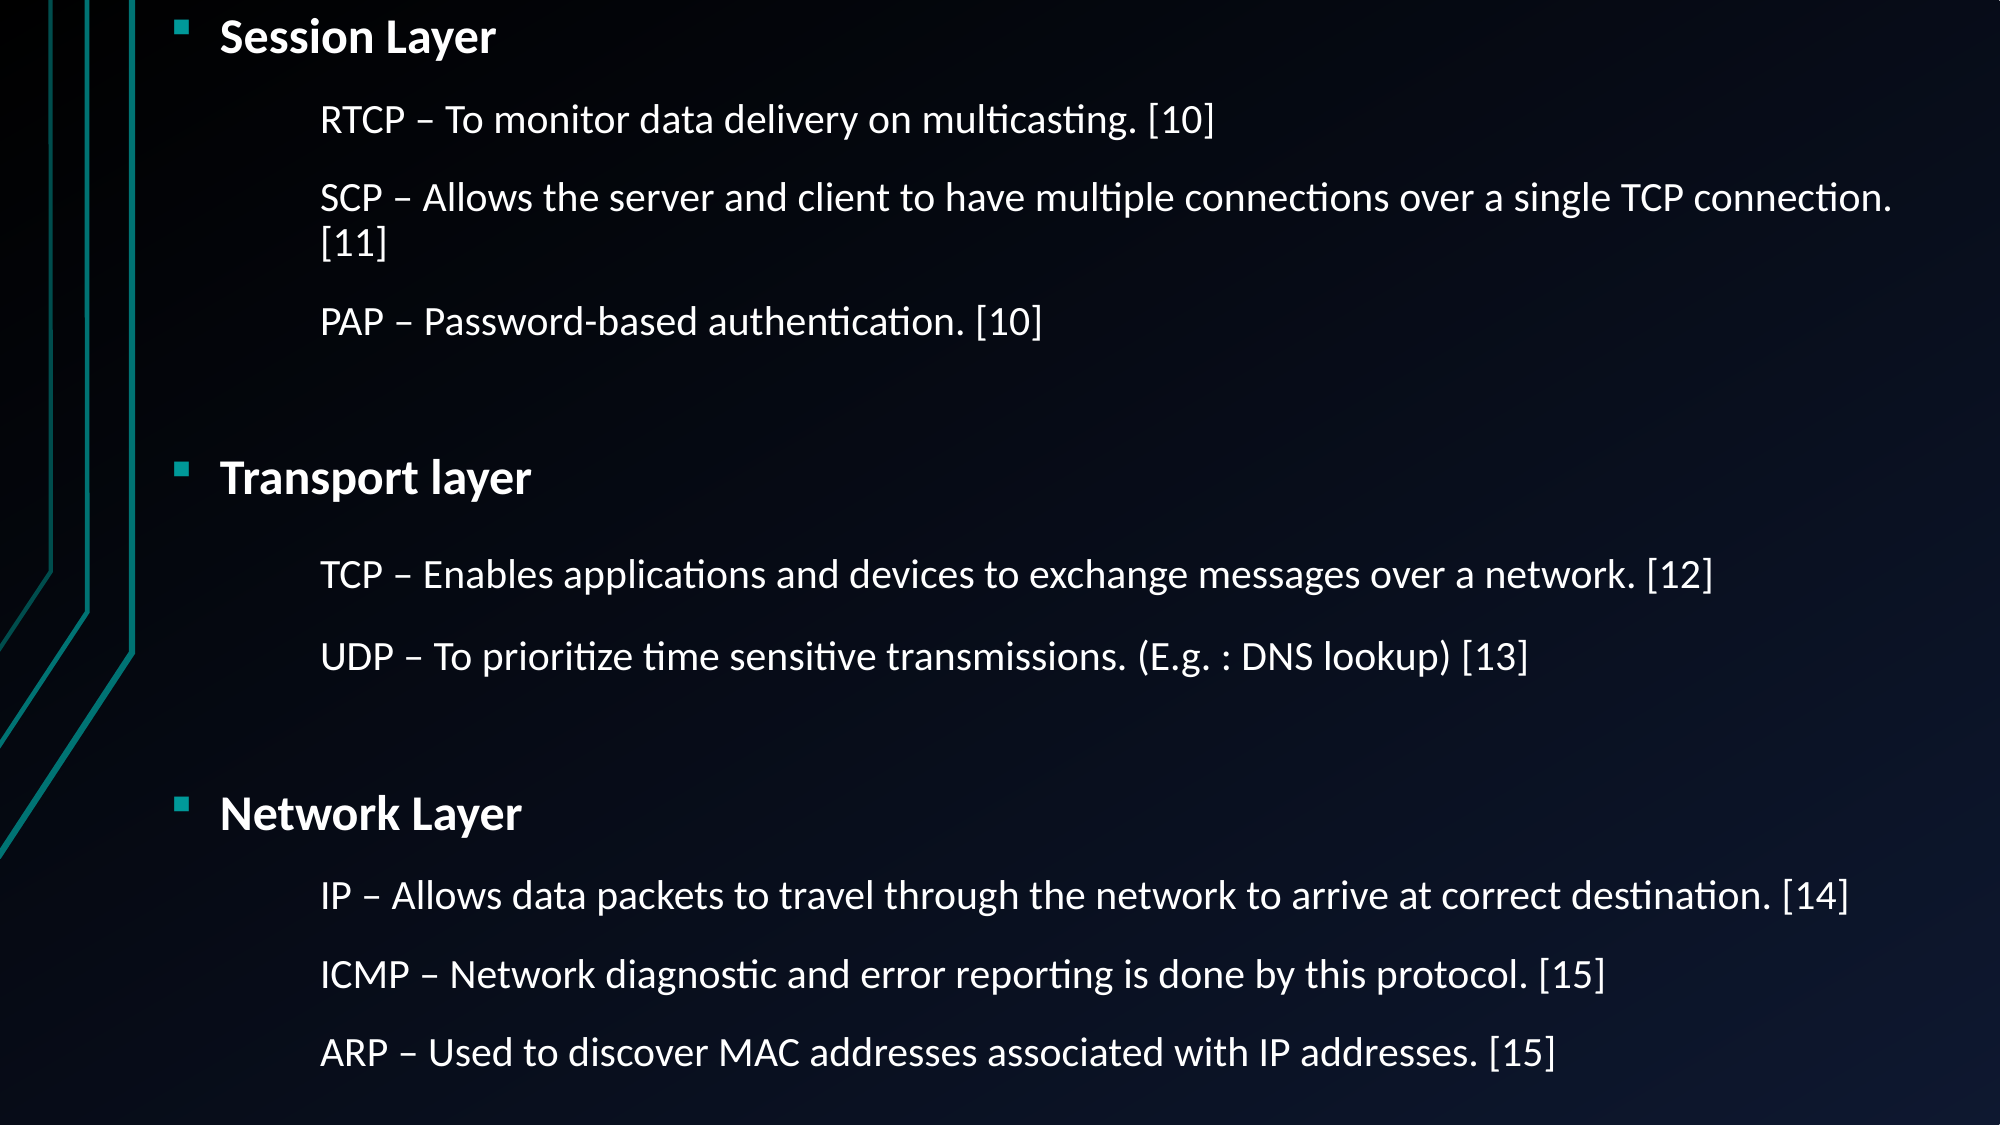

Session Layer
	RTCP – To monitor data delivery on multicasting. [10]
	SCP – Allows the server and client to have multiple connections over a single TCP connection. 	  	[11]
	PAP – Password-based authentication. [10]

Transport layer
	TCP – Enables applications and devices to exchange messages over a network. [12]
	UDP – To prioritize time sensitive transmissions. (E.g. : DNS lookup) [13]

Network Layer
	IP – Allows data packets to travel through the network to arrive at correct destination. [14]
	ICMP – Network diagnostic and error reporting is done by this protocol. [15]
	ARP – Used to discover MAC addresses associated with IP addresses. [15]